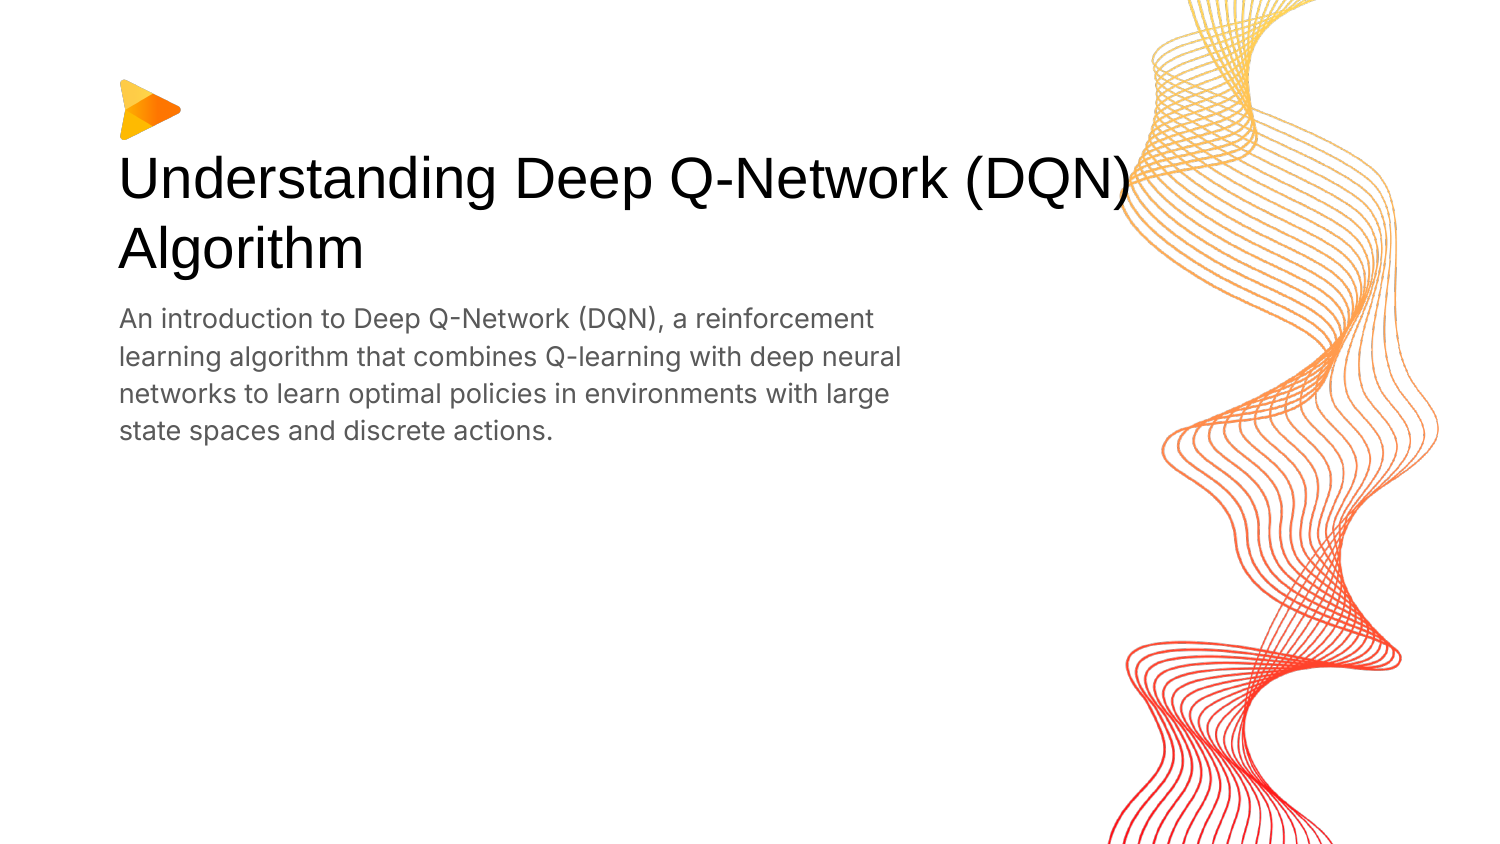

# Understanding Deep Q-Network (DQN) Algorithm
An introduction to Deep Q-Network (DQN), a reinforcement learning algorithm that combines Q-learning with deep neural networks to learn optimal policies in environments with large state spaces and discrete actions.